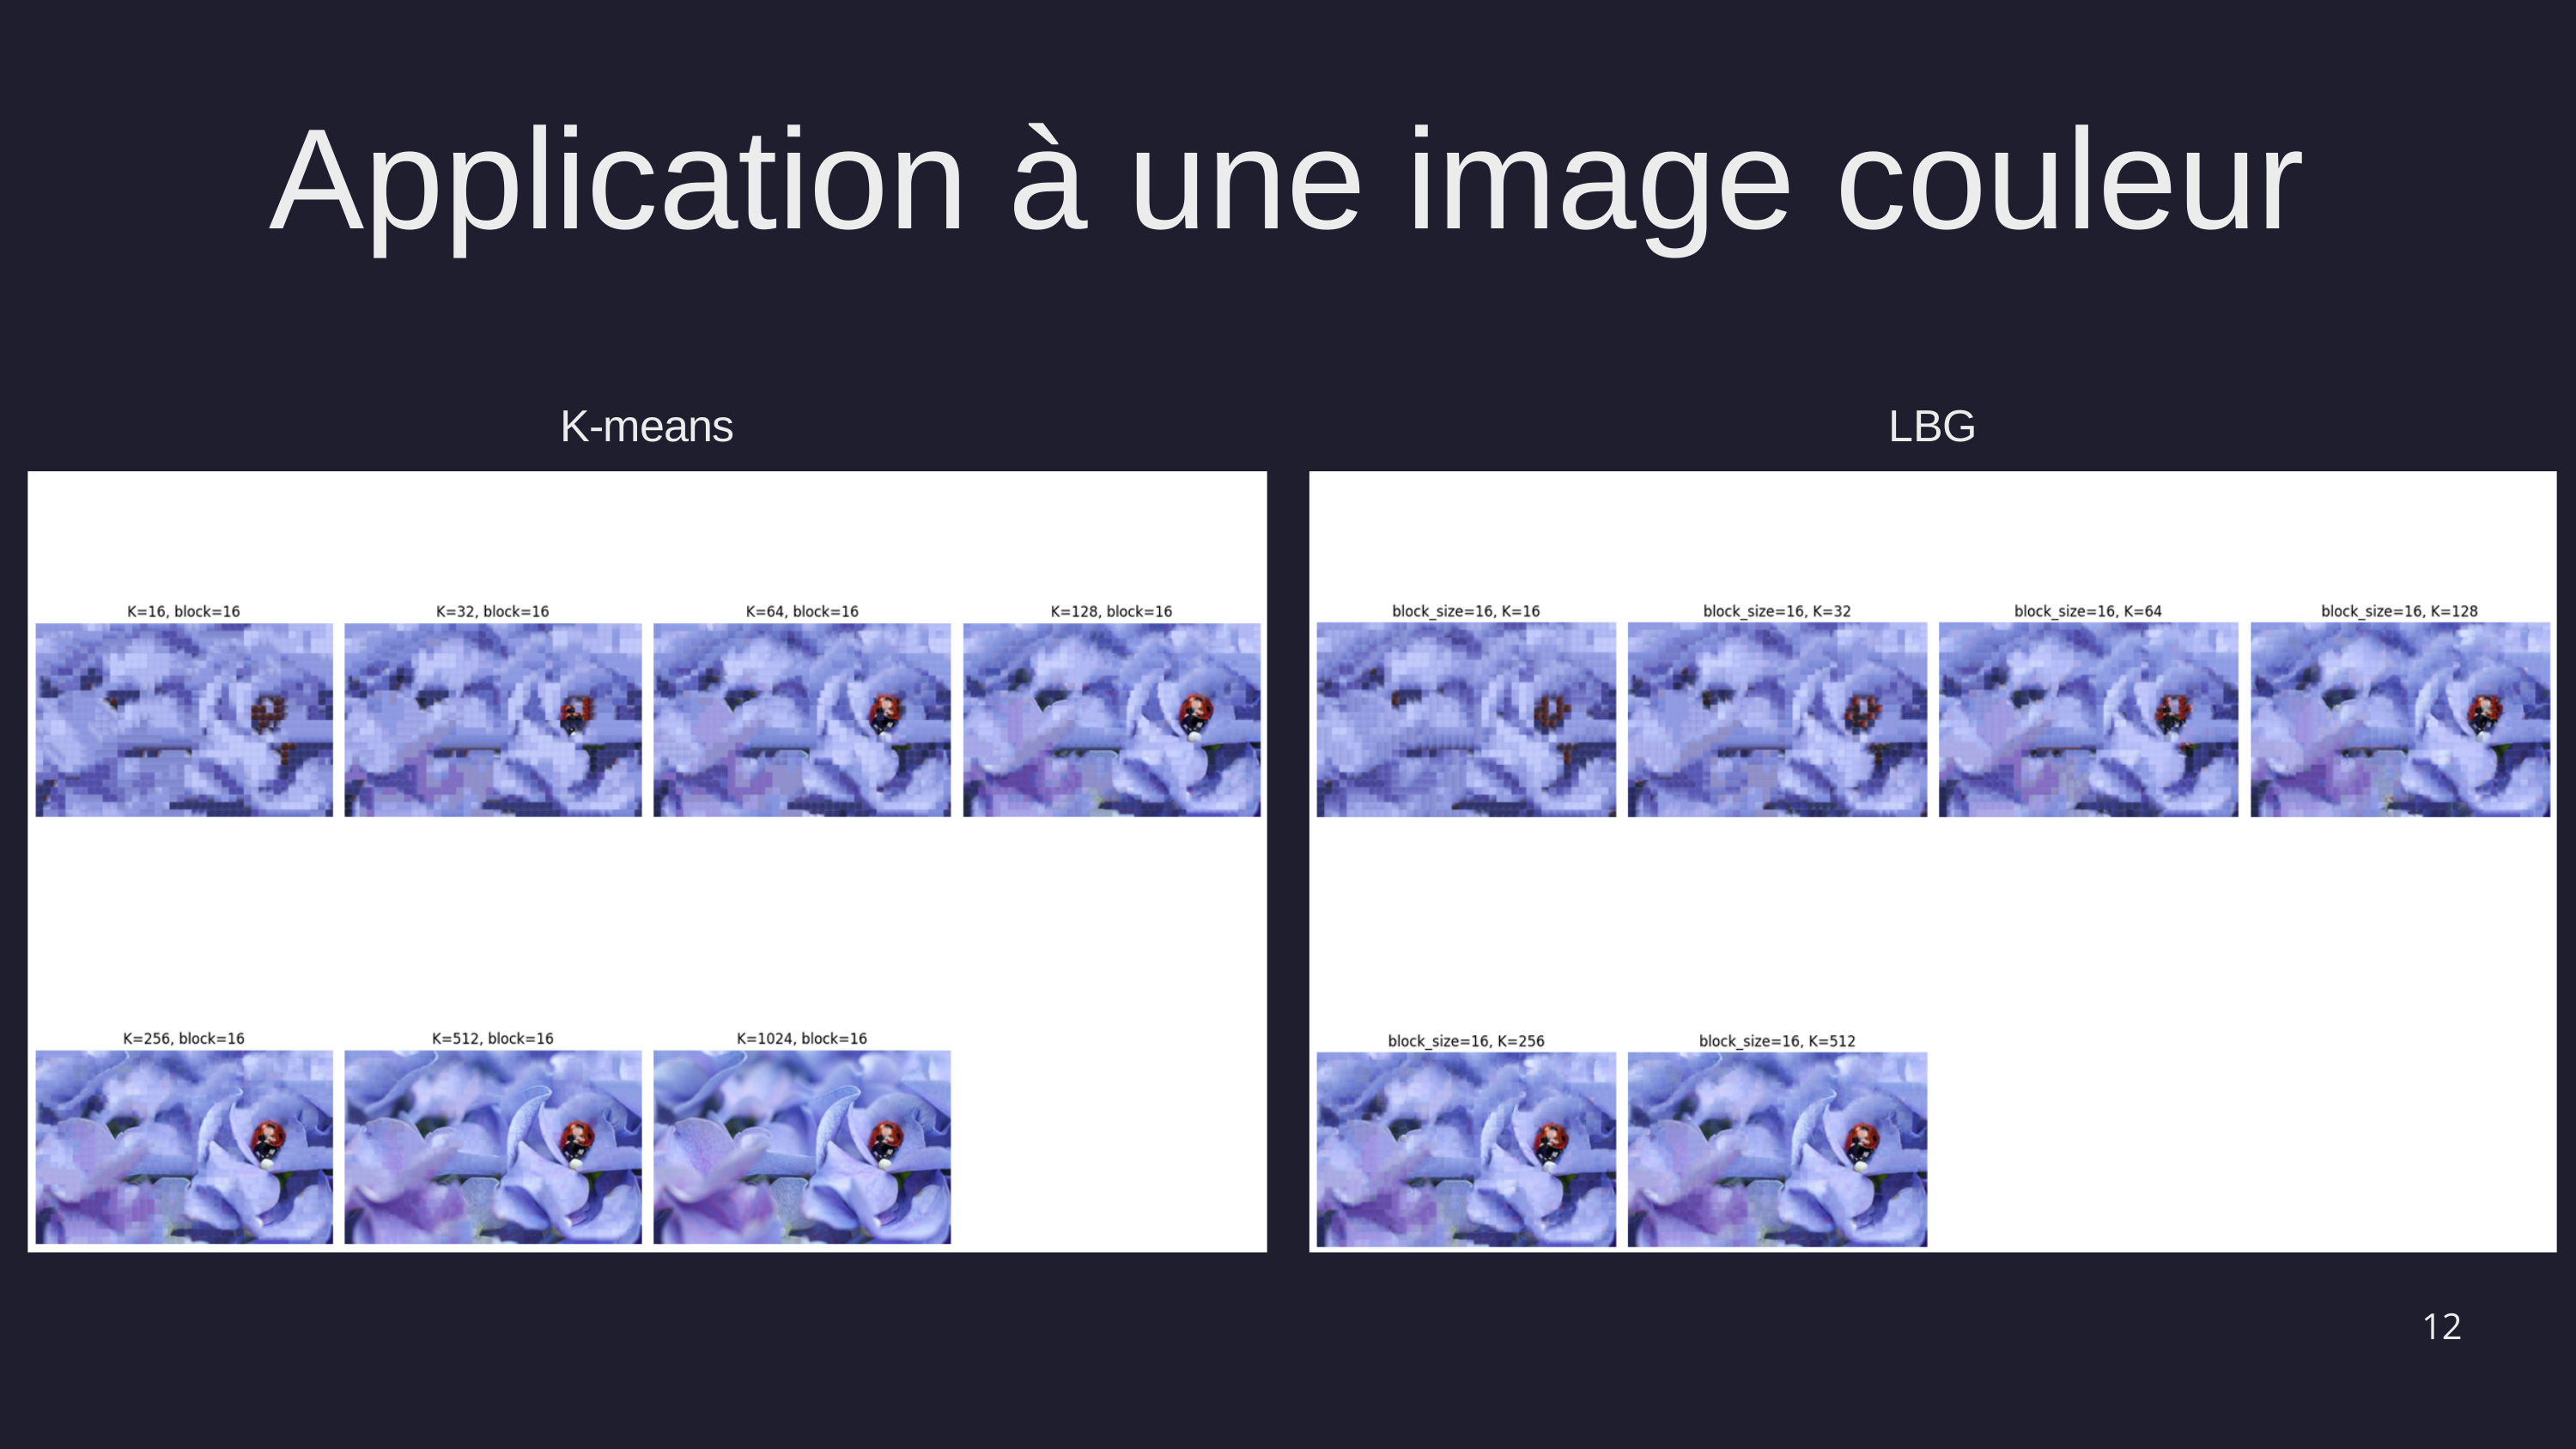

Application à une image couleur
K-means
LBG

12